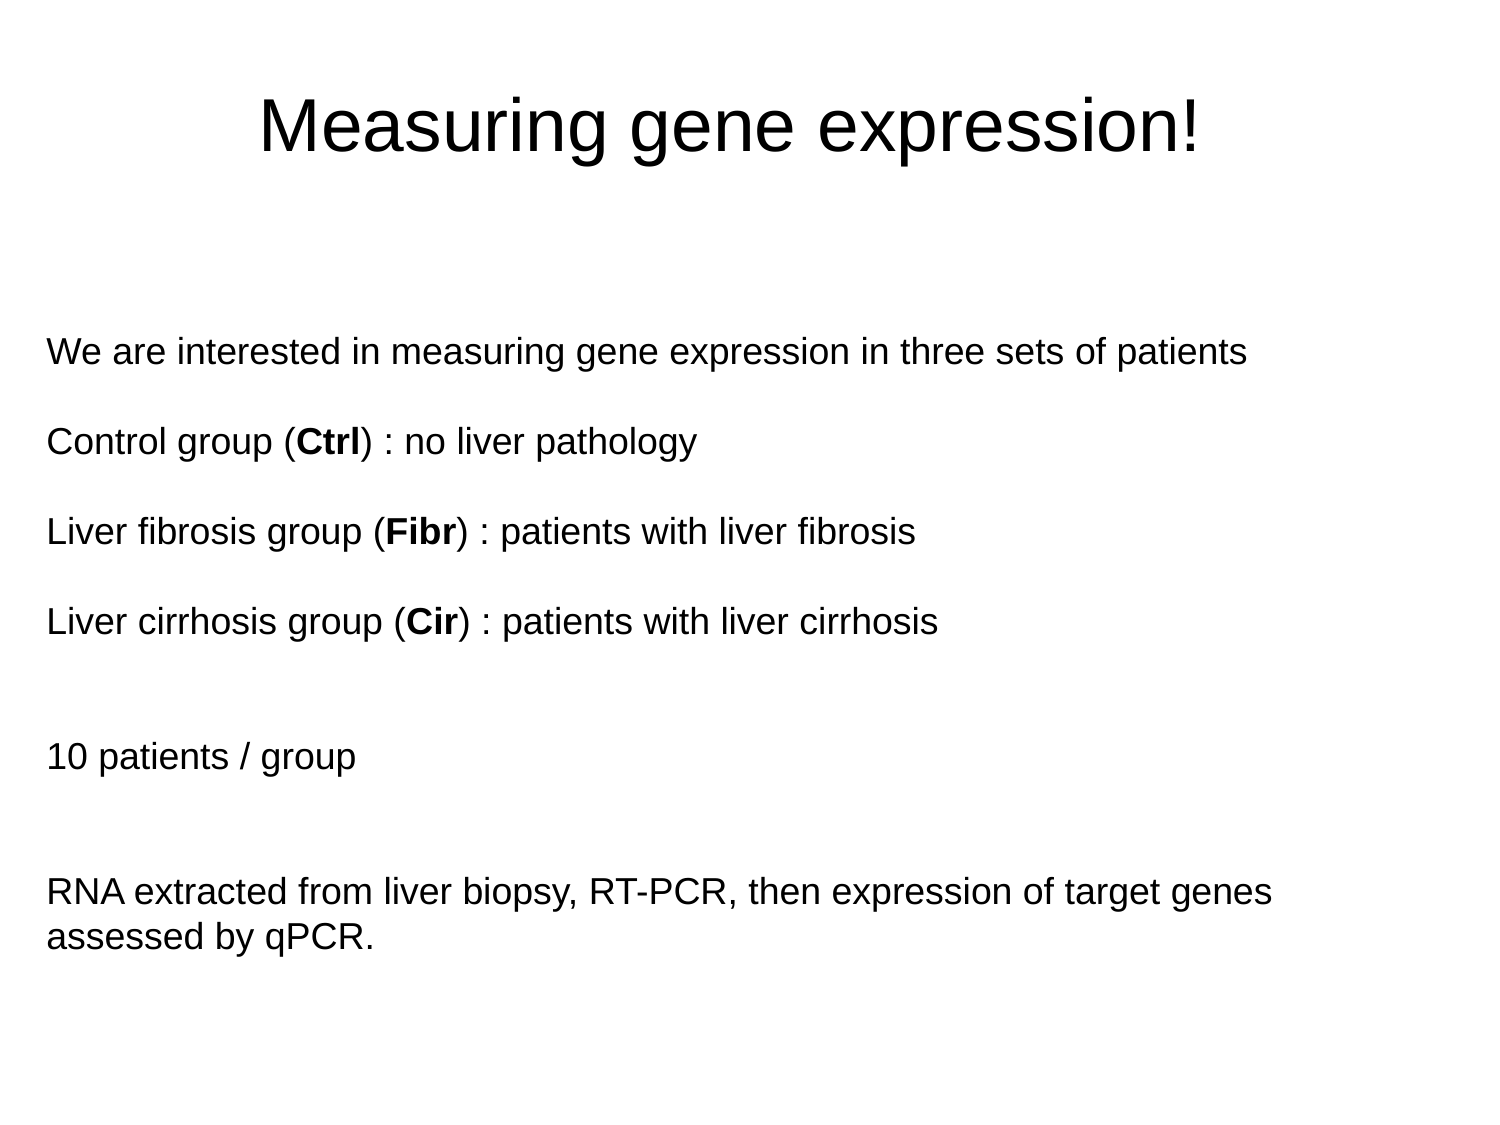

Measuring gene expression!
We are interested in measuring gene expression in three sets of patients

Control group (Ctrl) : no liver pathology

Liver fibrosis group (Fibr) : patients with liver fibrosis

Liver cirrhosis group (Cir) : patients with liver cirrhosis

10 patients / group

RNA extracted from liver biopsy, RT-PCR, then expression of target genes assessed by qPCR.